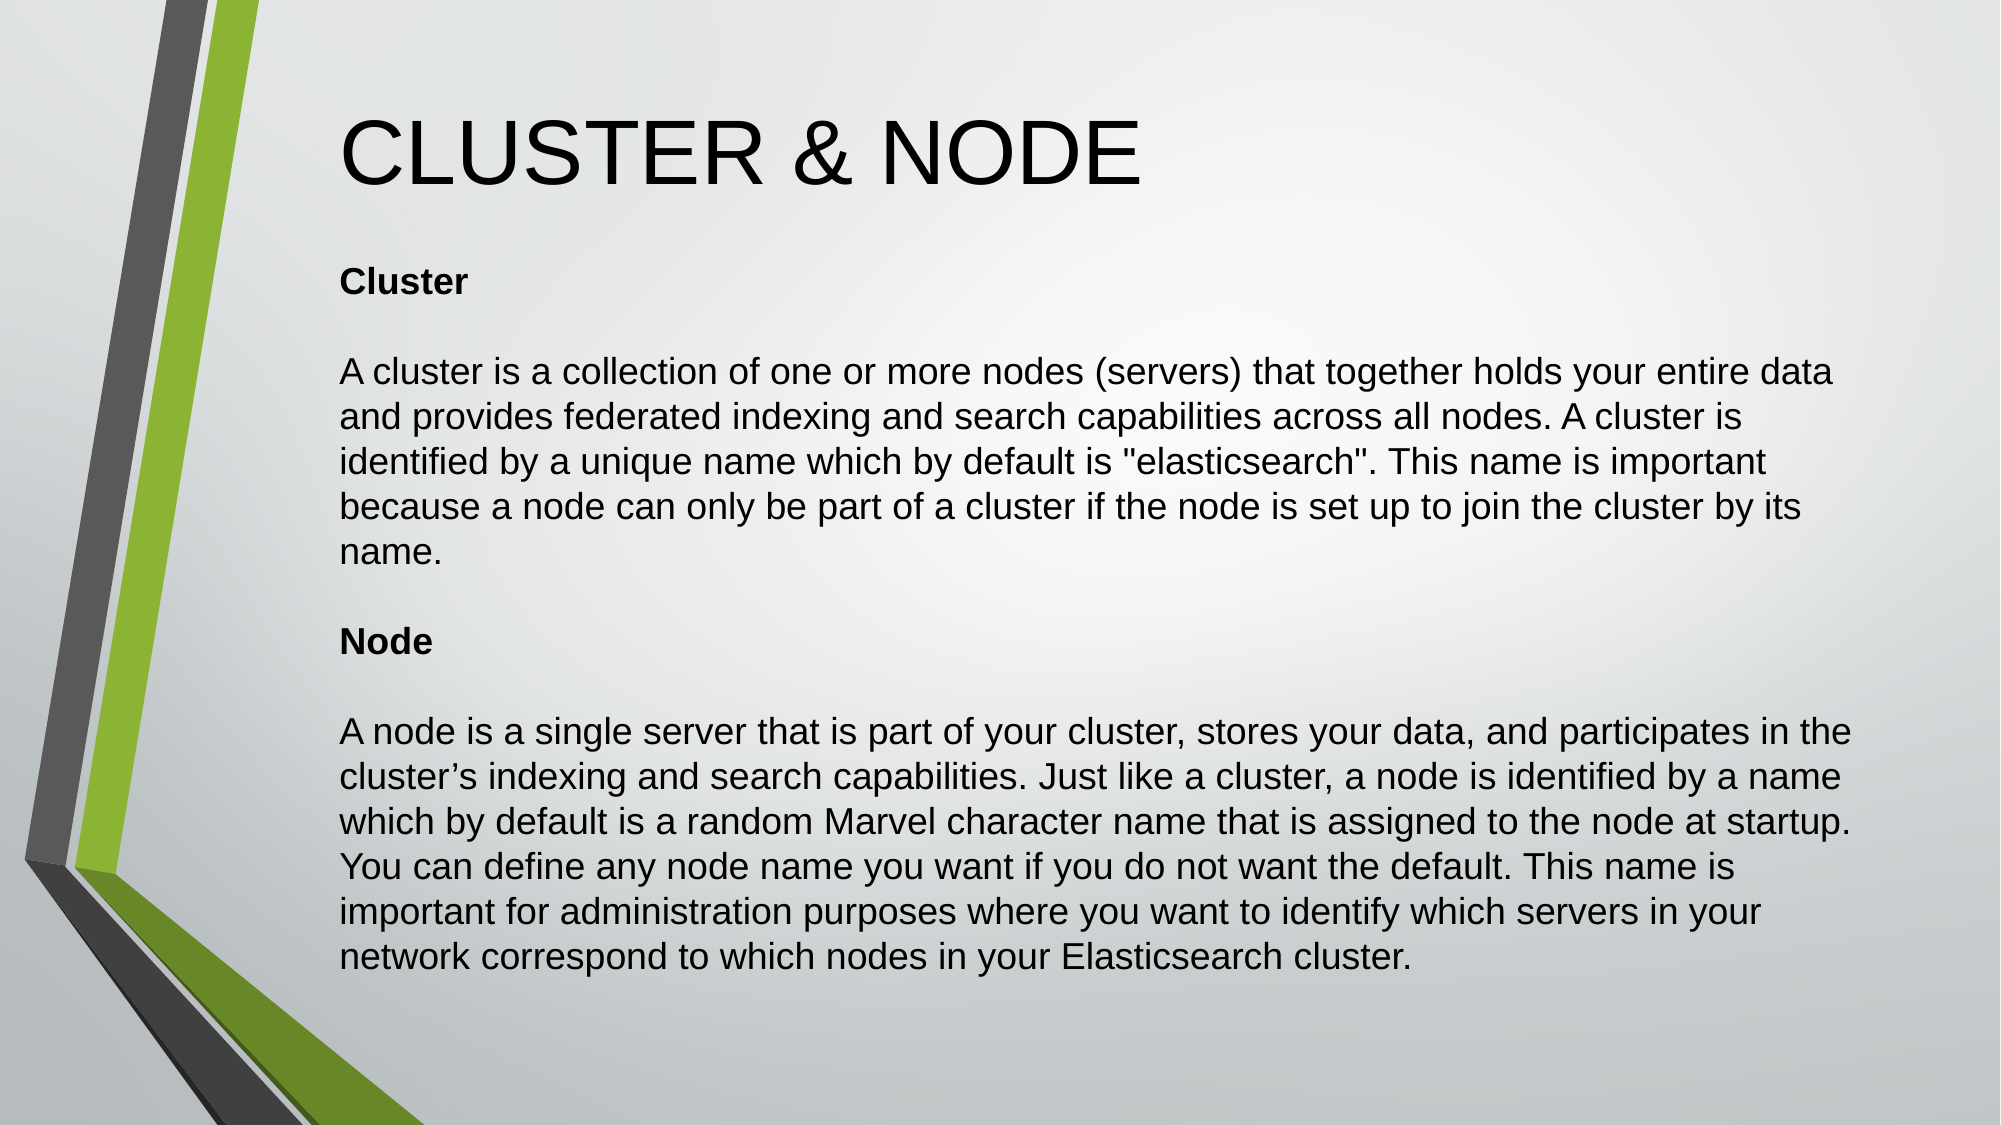

CLUSTER & NODE
Cluster

A cluster is a collection of one or more nodes (servers) that together holds your entire data and provides federated indexing and search capabilities across all nodes. A cluster is identified by a unique name which by default is "elasticsearch". This name is important because a node can only be part of a cluster if the node is set up to join the cluster by its name.

Node

A node is a single server that is part of your cluster, stores your data, and participates in the cluster’s indexing and search capabilities. Just like a cluster, a node is identified by a name which by default is a random Marvel character name that is assigned to the node at startup. You can define any node name you want if you do not want the default. This name is important for administration purposes where you want to identify which servers in your network correspond to which nodes in your Elasticsearch cluster.